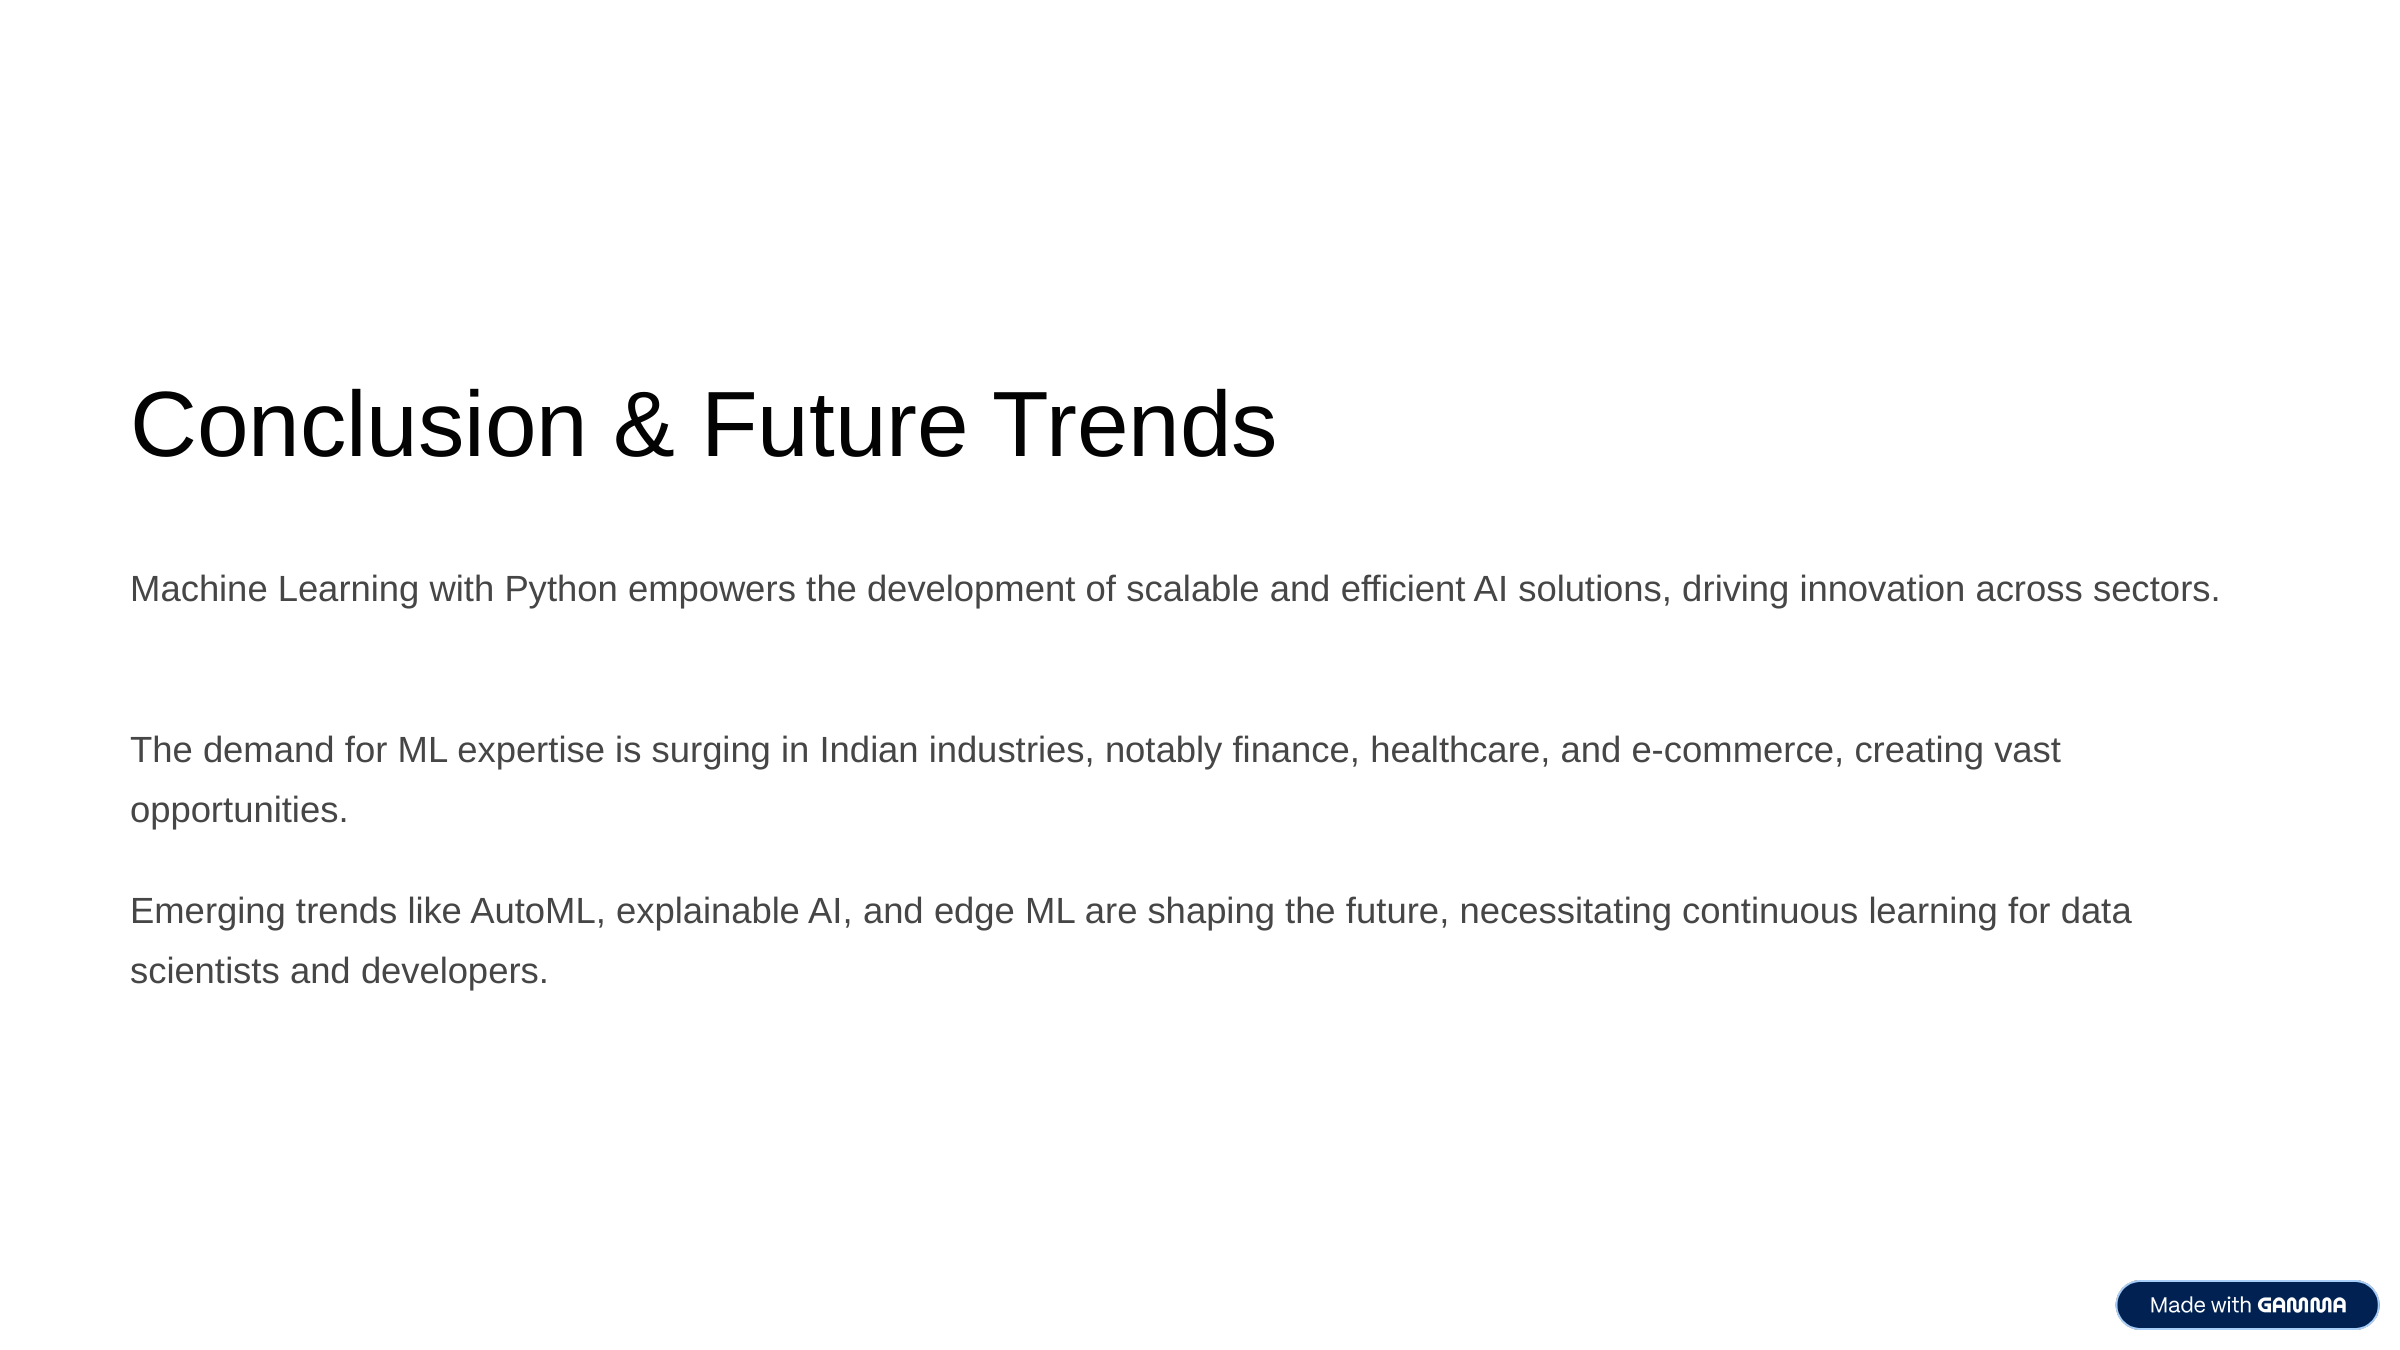

Conclusion & Future Trends
Machine Learning with Python empowers the development of scalable and efficient AI solutions, driving innovation across sectors.
The demand for ML expertise is surging in Indian industries, notably finance, healthcare, and e-commerce, creating vast opportunities.
Emerging trends like AutoML, explainable AI, and edge ML are shaping the future, necessitating continuous learning for data scientists and developers.